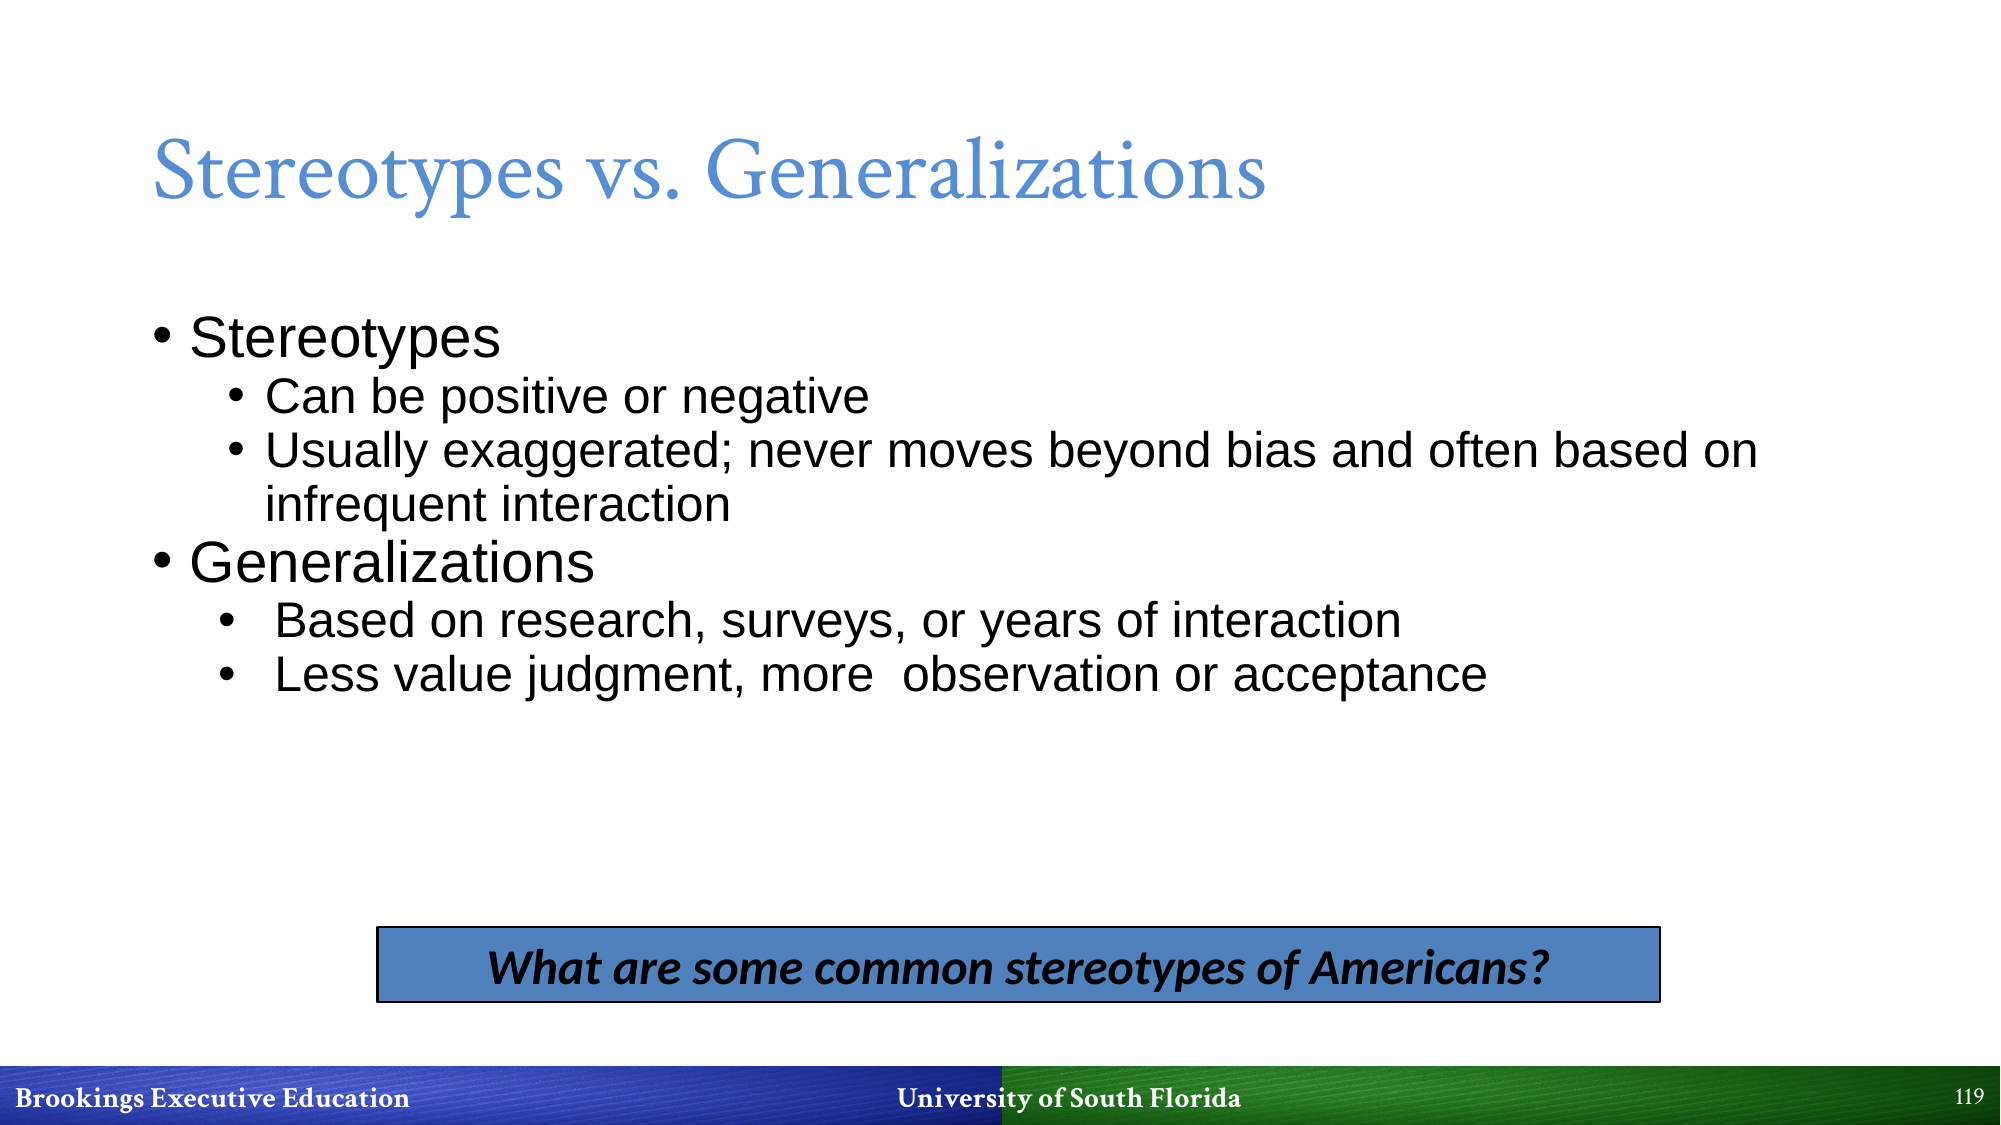

# Stereotypes vs. Generalizations
Stereotypes
Can be positive or negative
Usually exaggerated; never moves beyond bias and often based on infrequent interaction
Generalizations
Based on research, surveys, or years of interaction
Less value judgment, more  observation or acceptance

What are some common stereotypes of Americans?
119
Brookings Executive Education                              		                University of South Florida